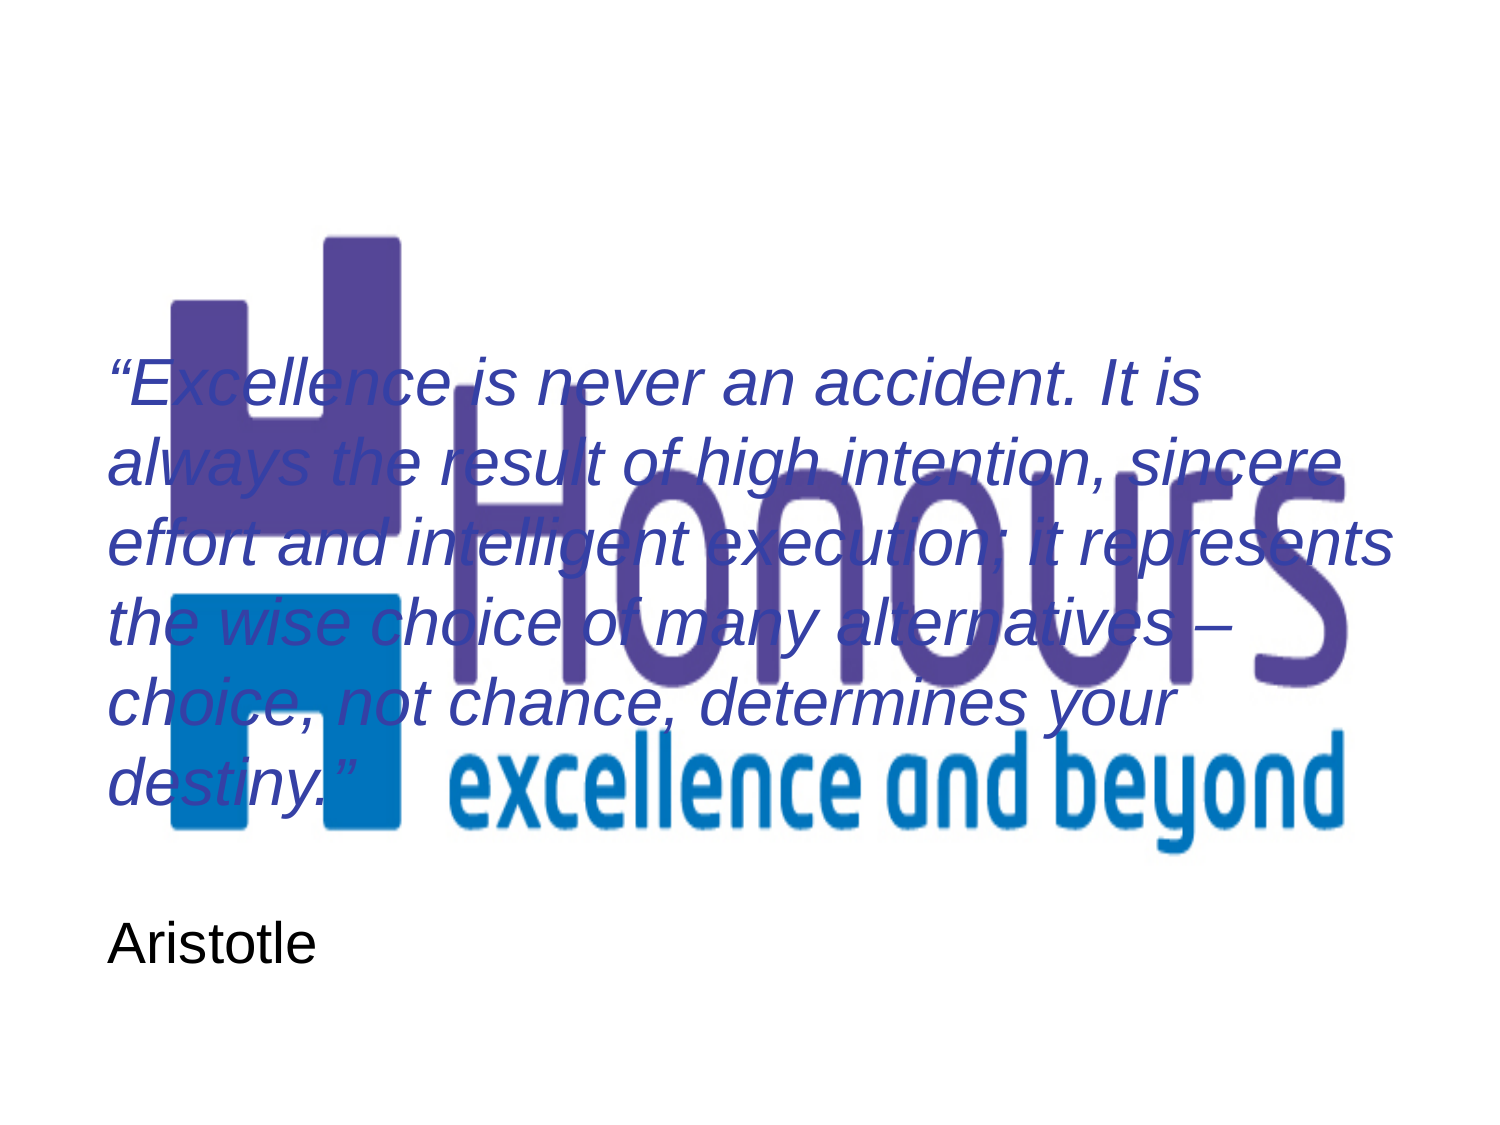

#

“Excellence is never an accident. It is always the result of high intention, sincere effort and intelligent execution; it represents the wise choice of many alternatives – choice, not chance, determines your destiny.”

Aristotle

20